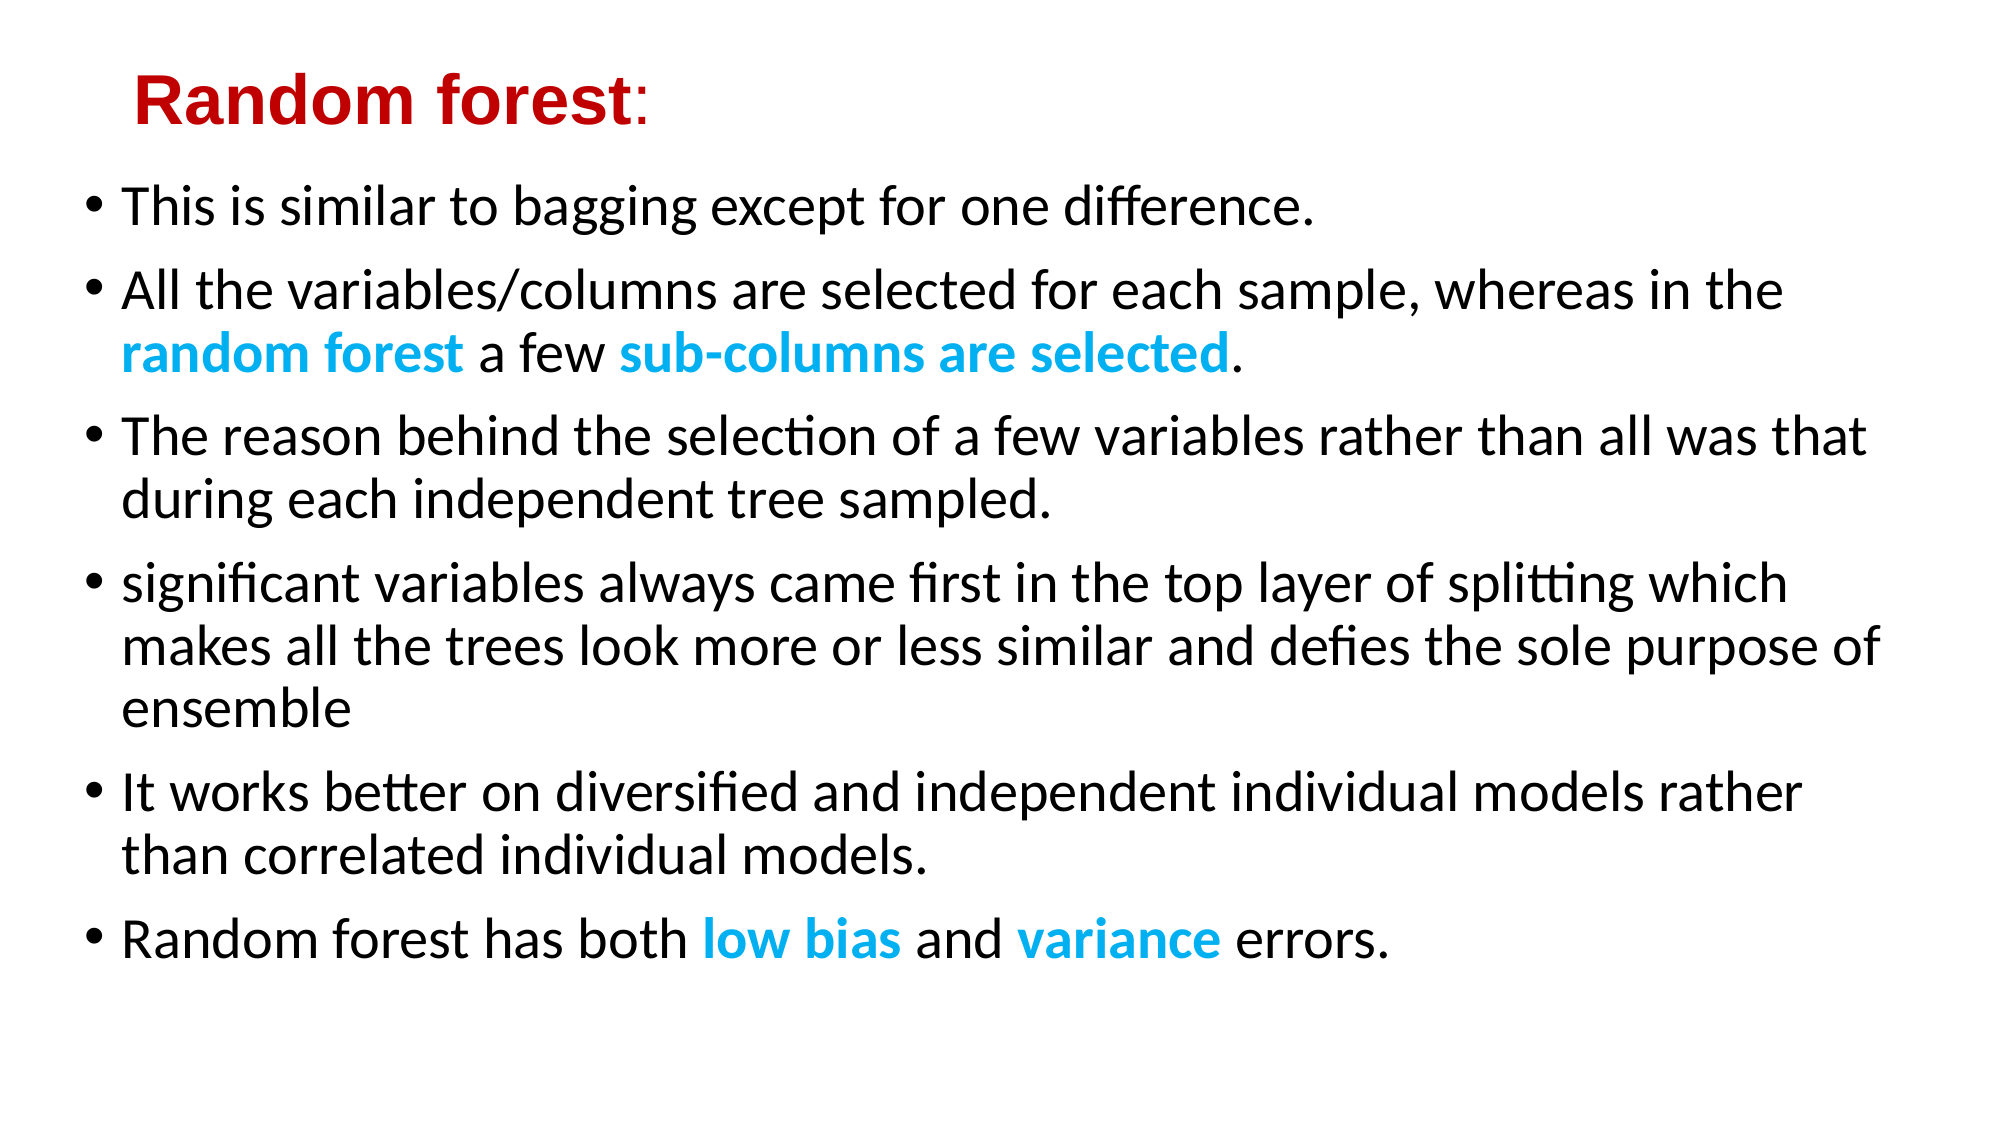

# Random forest:
This is similar to bagging except for one difference.
All the variables/columns are selected for each sample, whereas in the random forest a few sub-columns are selected.
The reason behind the selection of a few variables rather than all was that during each independent tree sampled.
significant variables always came first in the top layer of splitting which makes all the trees look more or less similar and defies the sole purpose of ensemble
It works better on diversified and independent individual models rather than correlated individual models.
Random forest has both low bias and variance errors.